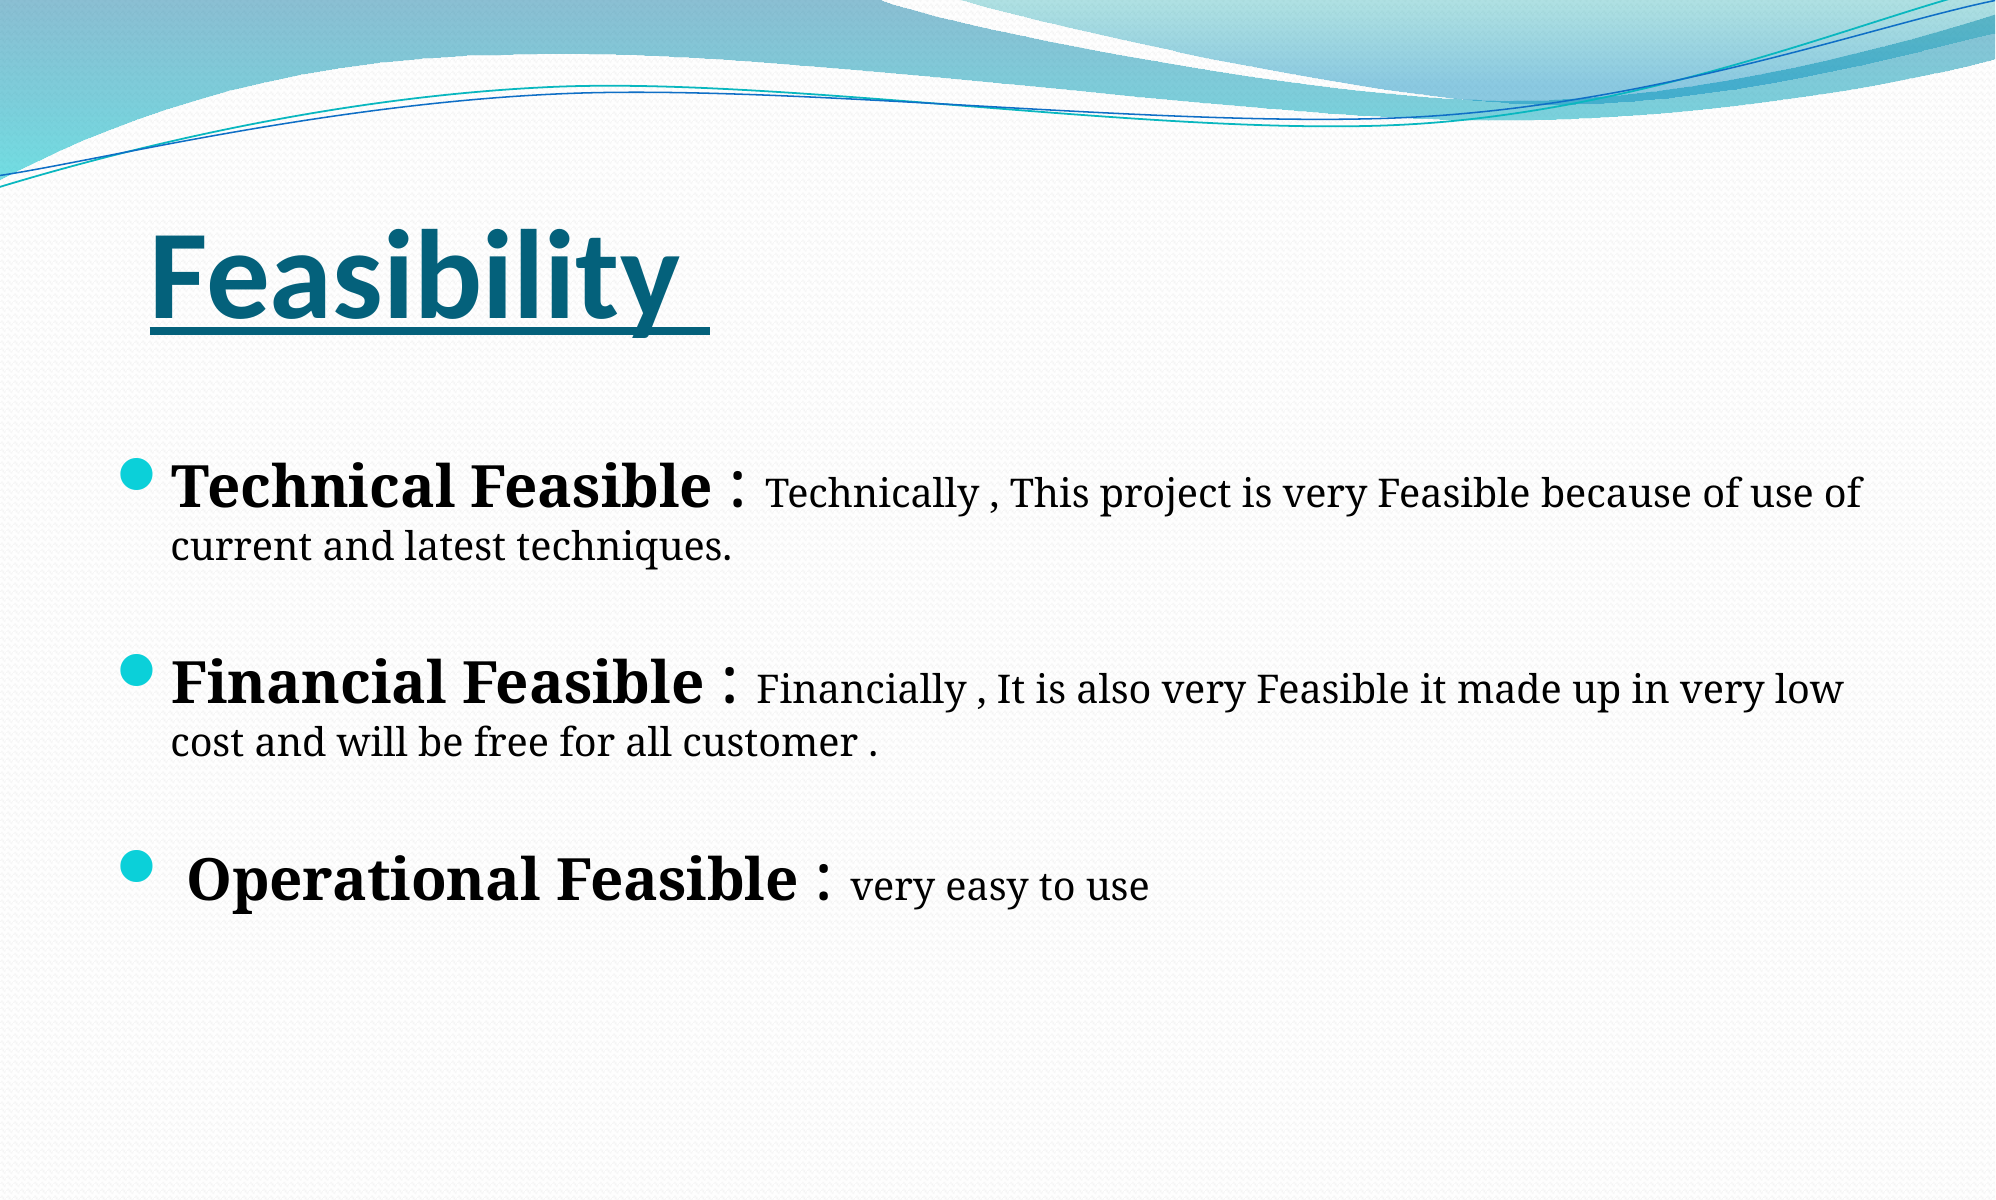

# Feasibility
Technical Feasible : Technically , This project is very Feasible because of use of current and latest techniques.

Financial Feasible : Financially , It is also very Feasible it made up in very low cost and will be free for all customer .

 Operational Feasible : very easy to use